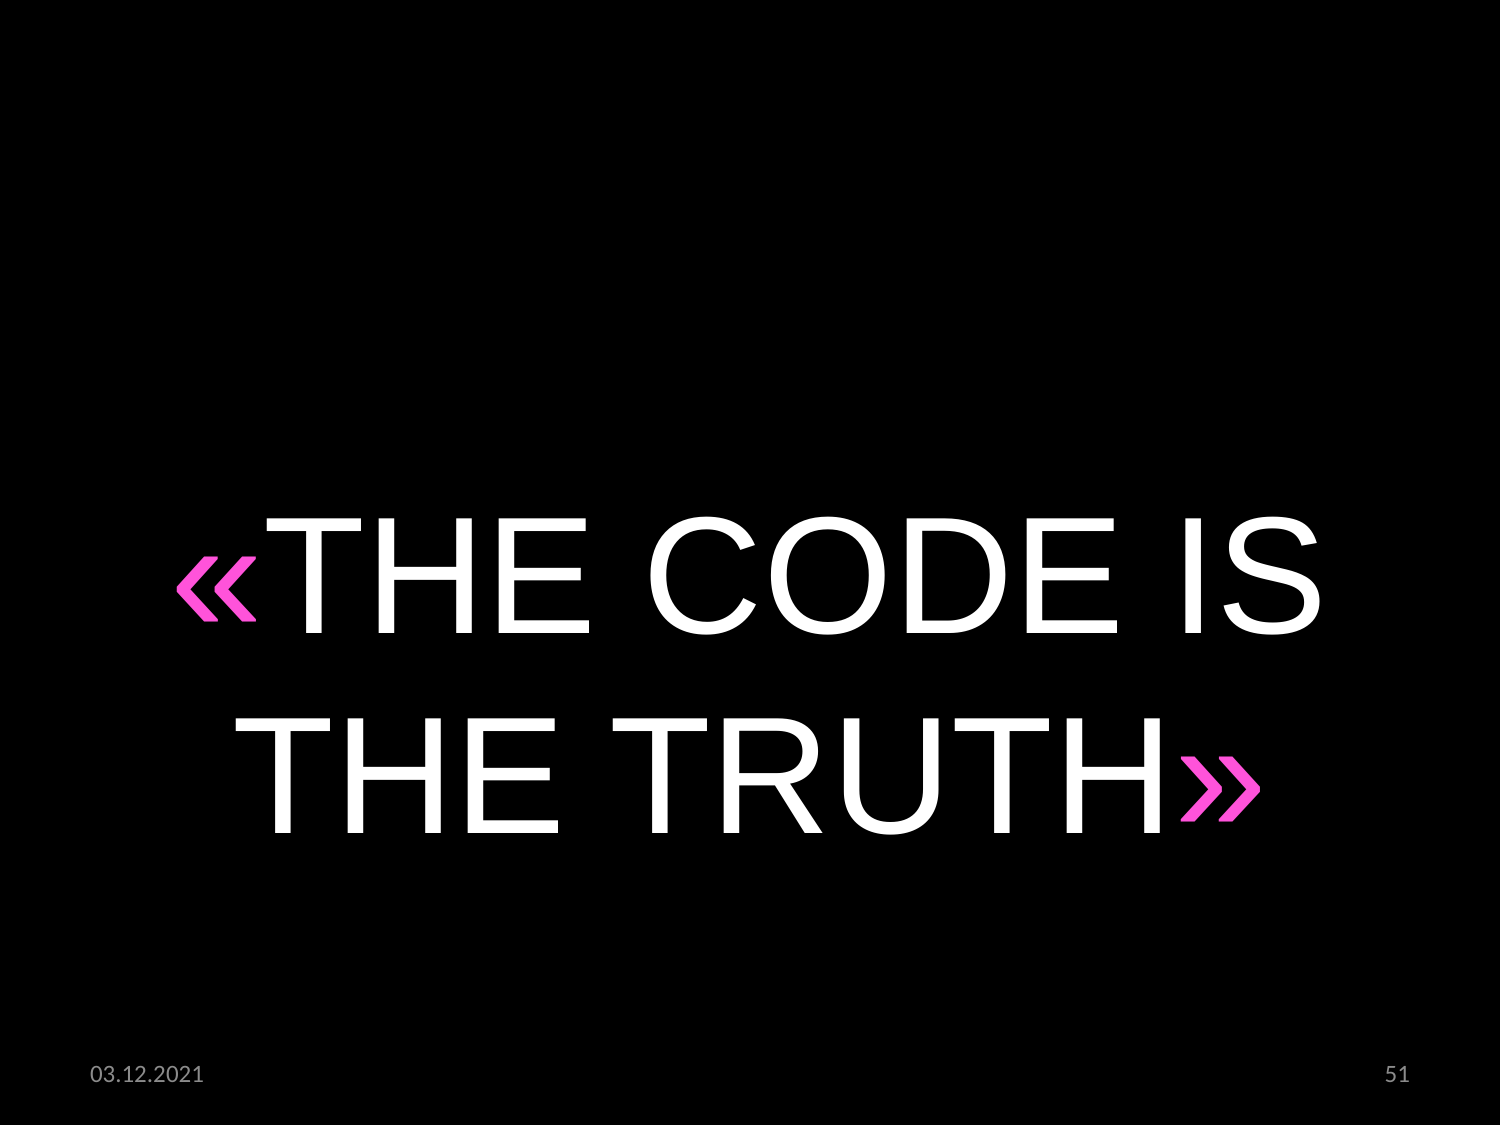

«THE CODE IS THE TRUTH»
03.12.2021
51